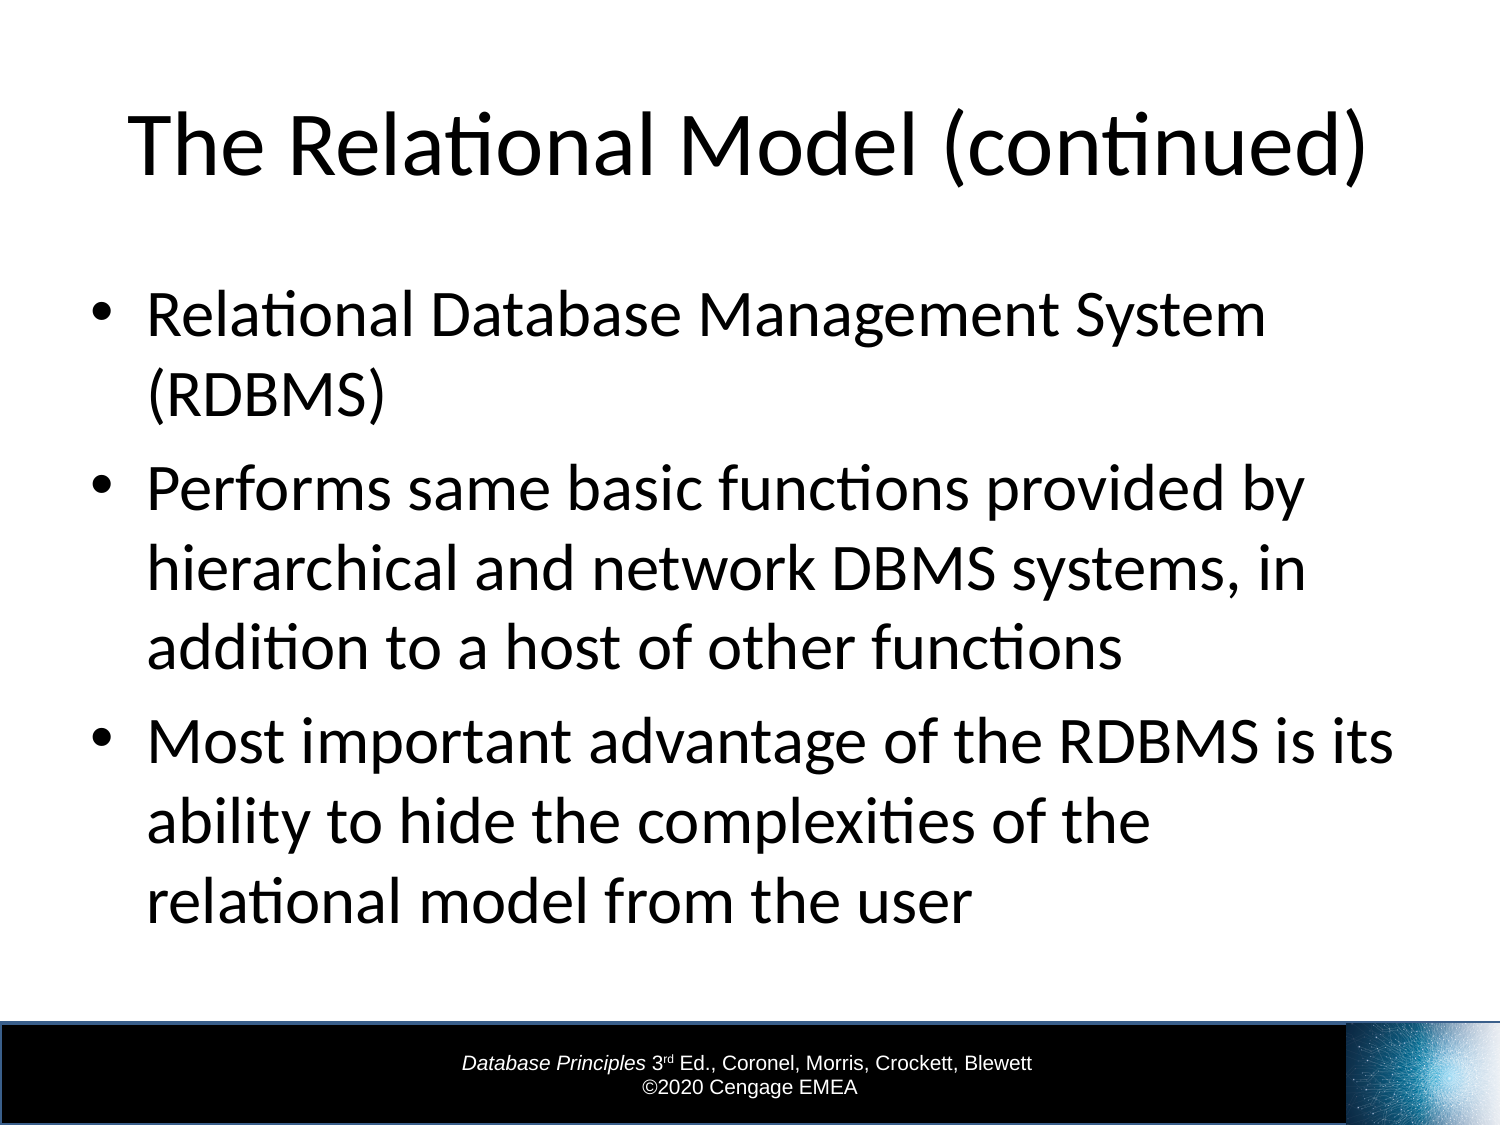

# The Relational Model (continued)
Relational Database Management System (RDBMS)
Performs same basic functions provided by hierarchical and network DBMS systems, in addition to a host of other functions
Most important advantage of the RDBMS is its ability to hide the complexities of the relational model from the user